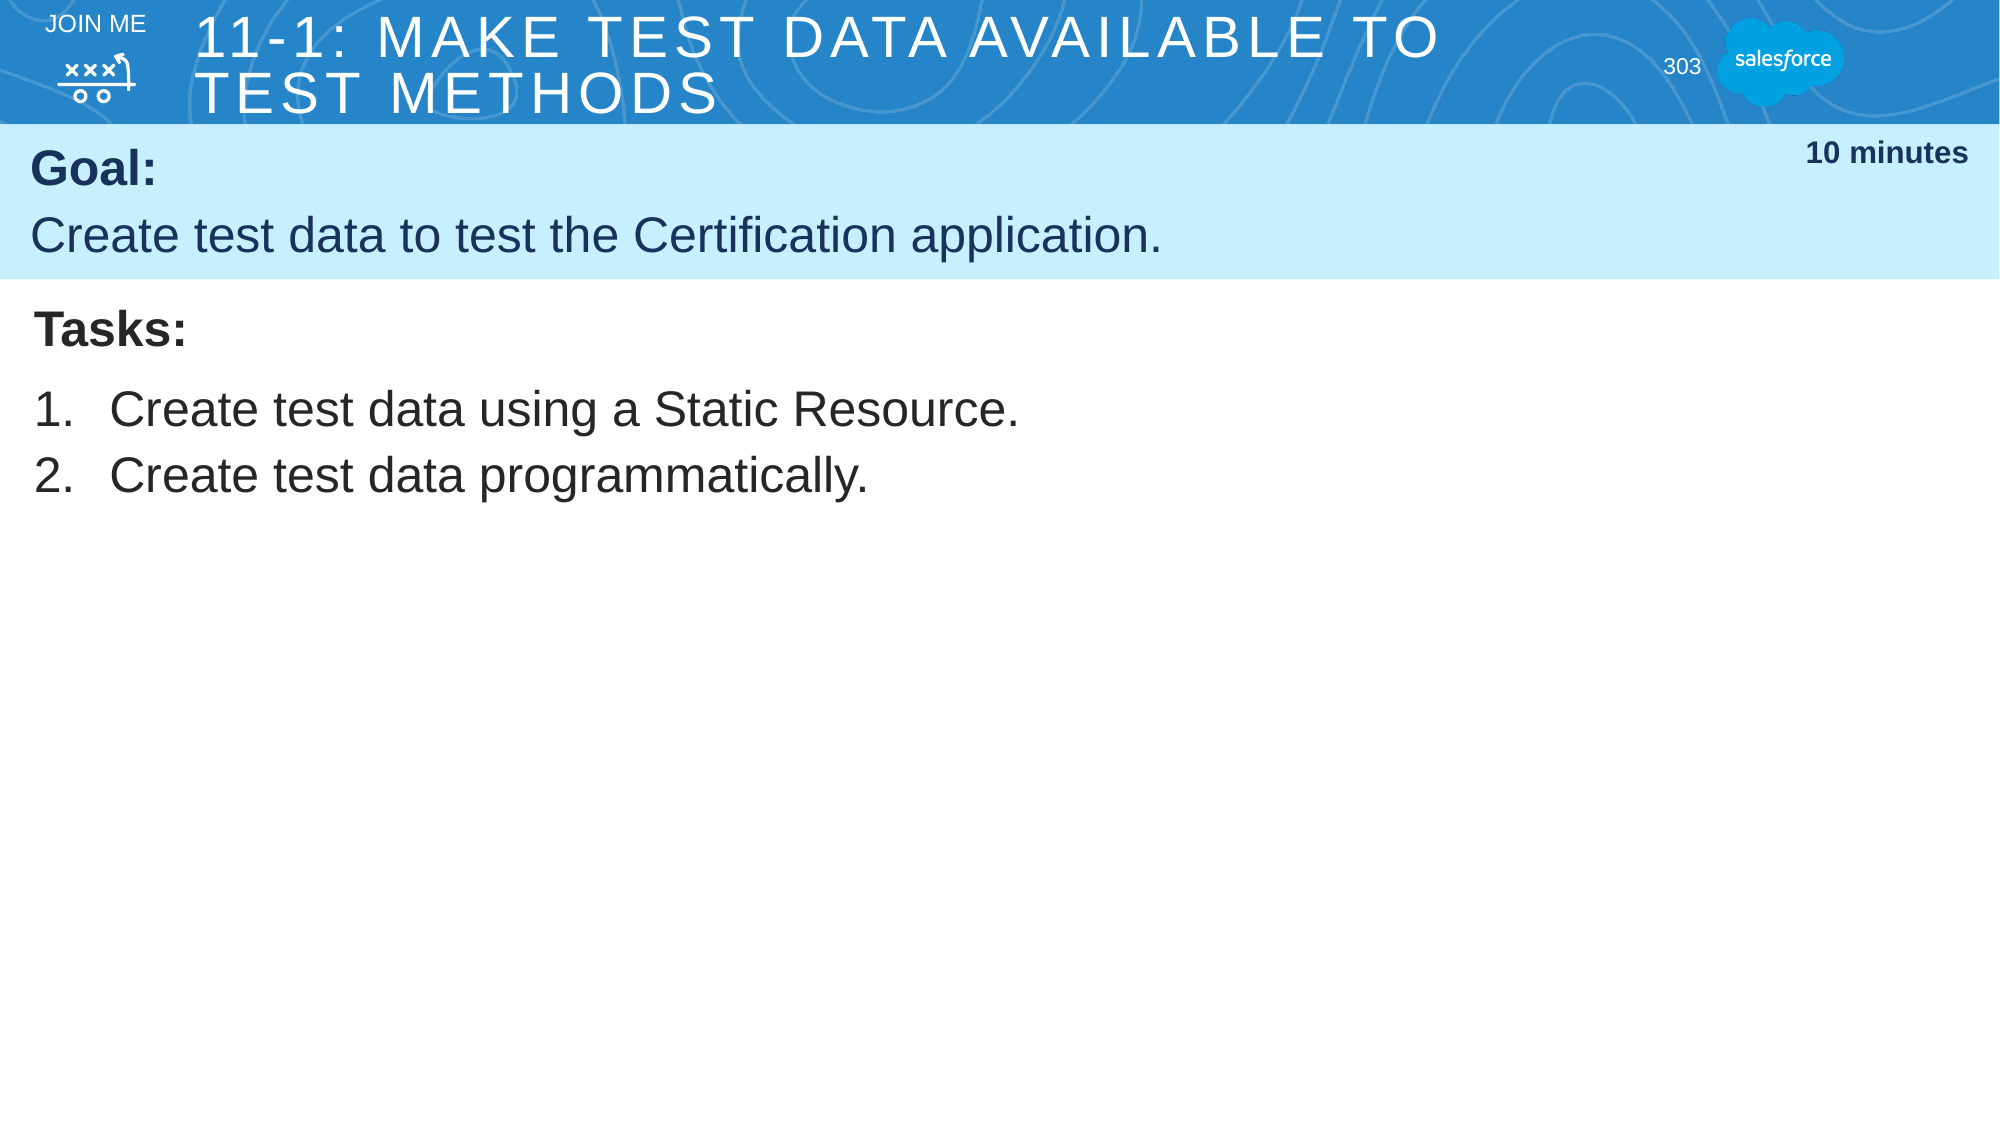

# 11-1: Make Test Data Available to Test Methods
JOIN ME
303
Goal:
Create test data to test the Certification application.
10 minutes
Tasks:
Create test data using a Static Resource.
Create test data programmatically.